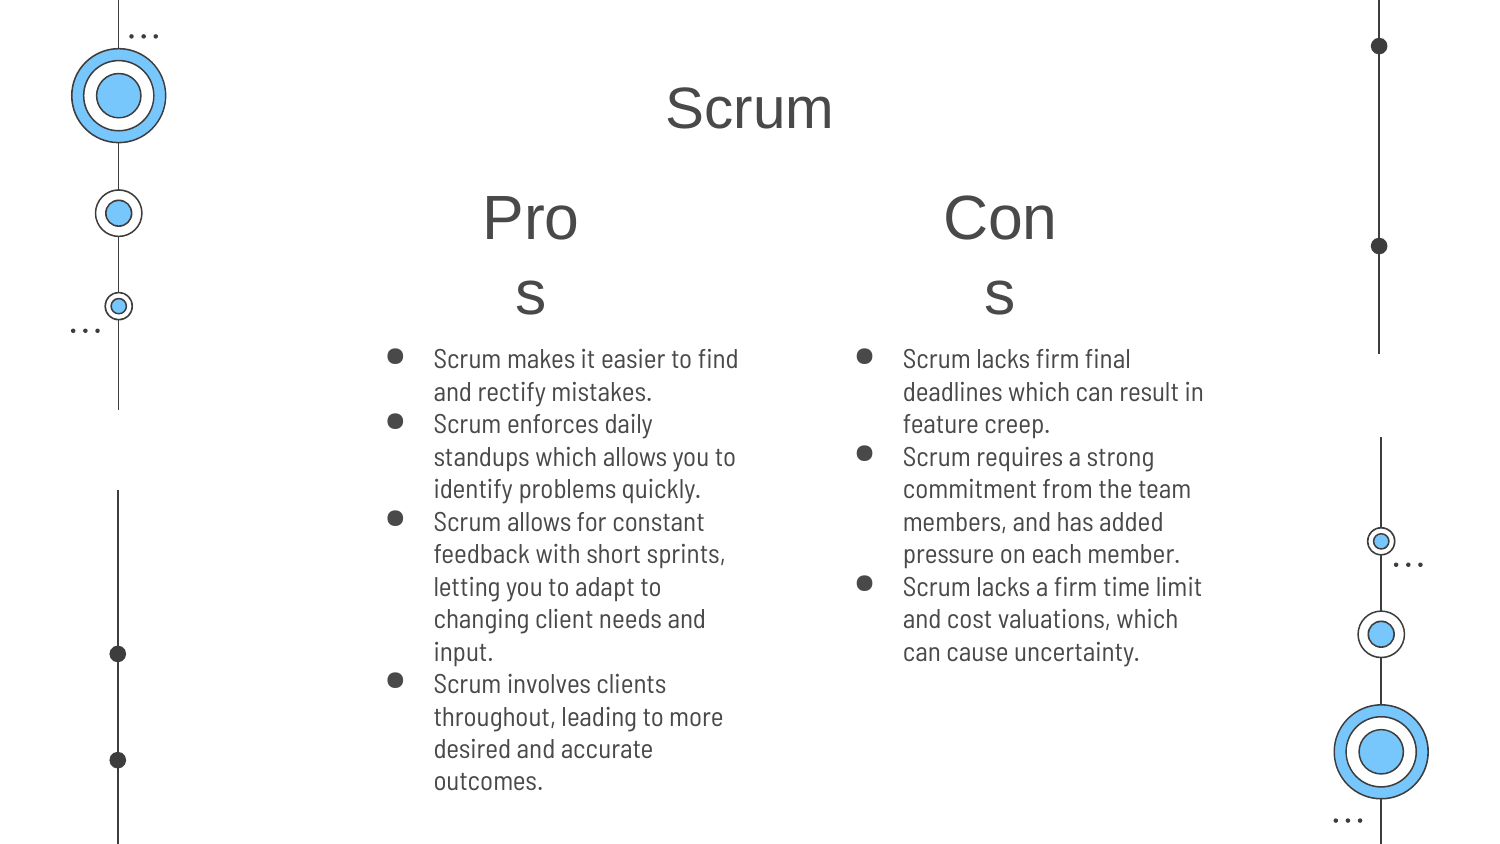

# Scrum
Pros
Cons
Scrum makes it easier to find and rectify mistakes.
Scrum enforces daily standups which allows you to identify problems quickly.
Scrum allows for constant feedback with short sprints, letting you to adapt to changing client needs and input.
Scrum involves clients throughout, leading to more desired and accurate outcomes.

Scrum lacks firm final deadlines which can result in feature creep.
Scrum requires a strong commitment from the team members, and has added pressure on each member.
Scrum lacks a firm time limit and cost valuations, which can cause uncertainty.